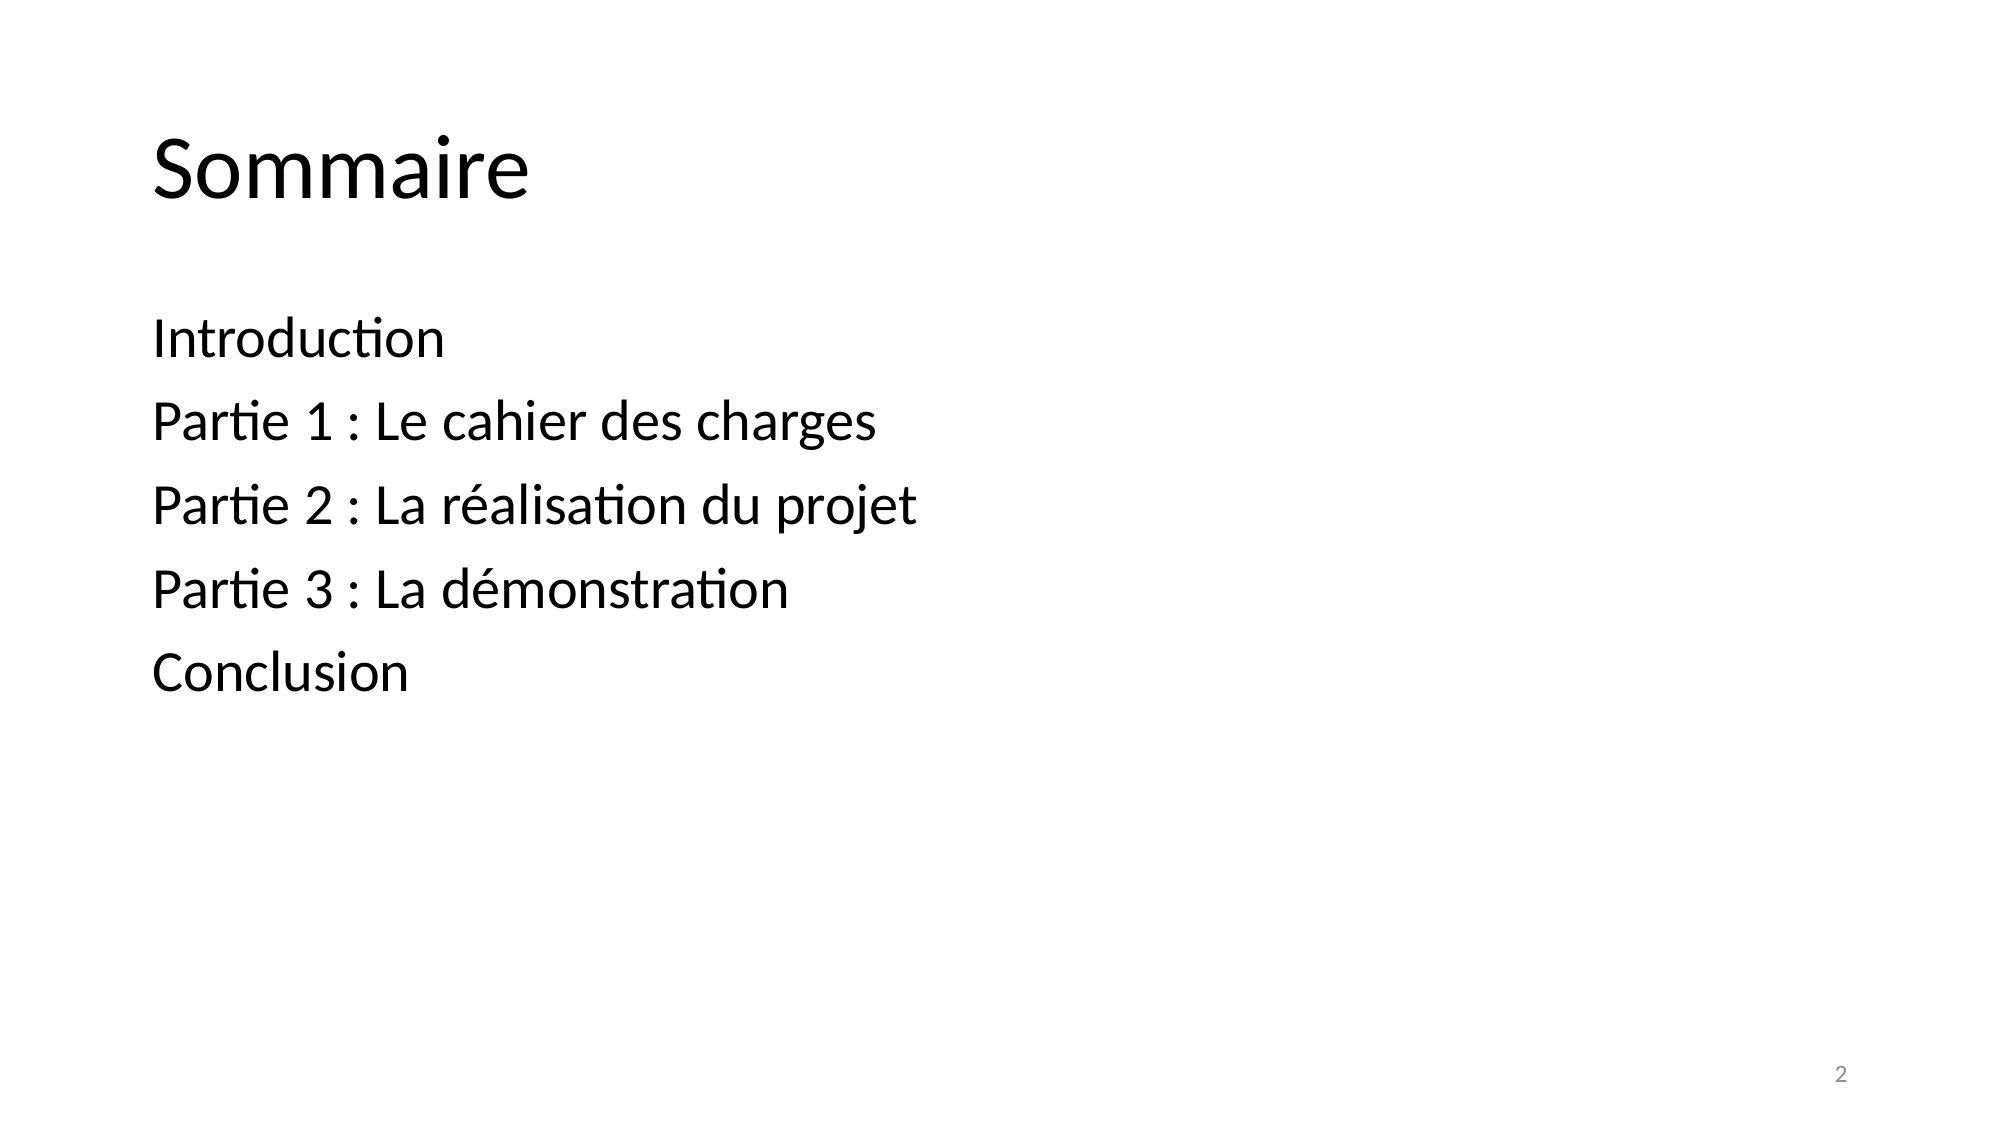

# Sommaire
Introduction
Partie 1 : Le cahier des charges
Partie 2 : La réalisation du projet
Partie 3 : La démonstration
Conclusion
2